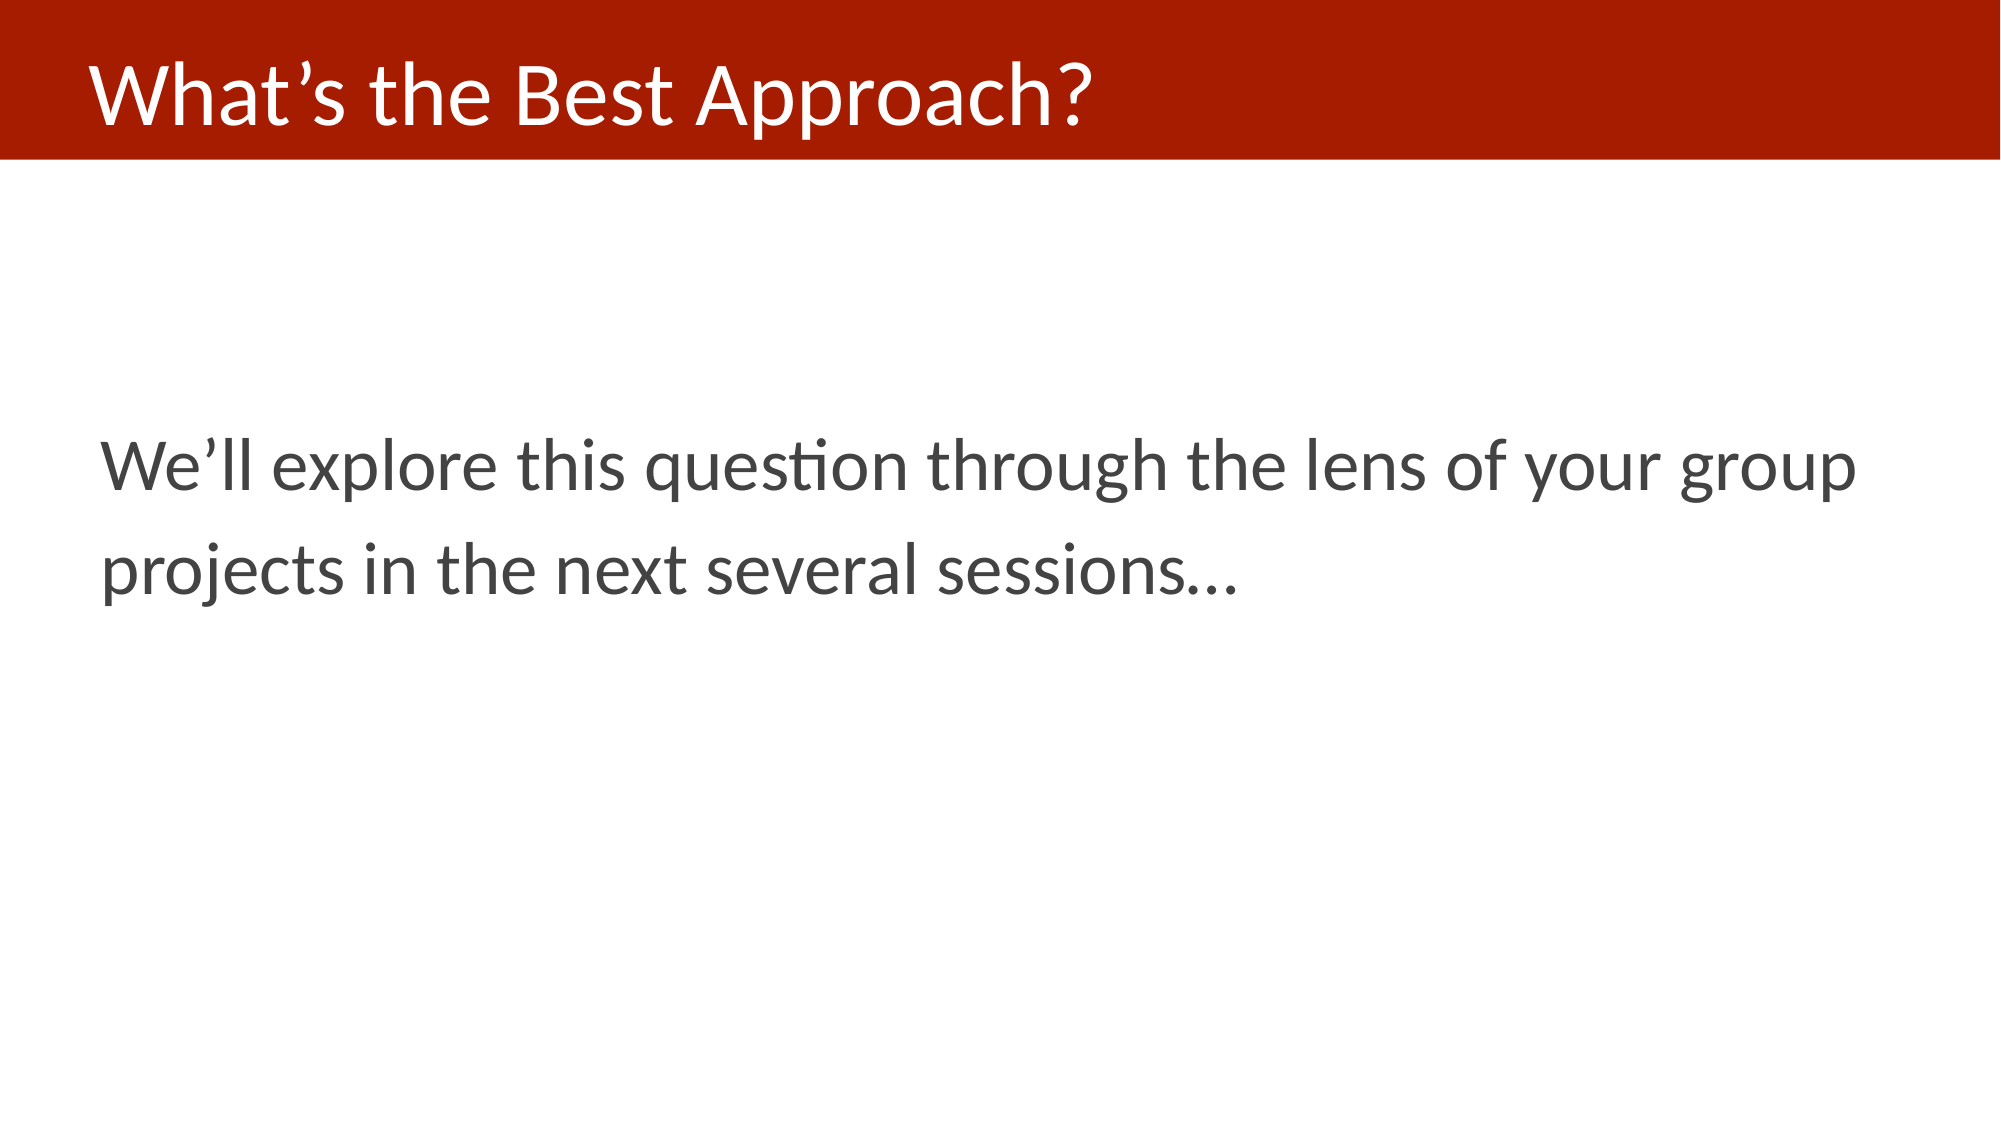

# What’s the Best Approach?

We’ll explore this question through the lens of your group projects in the next several sessions…